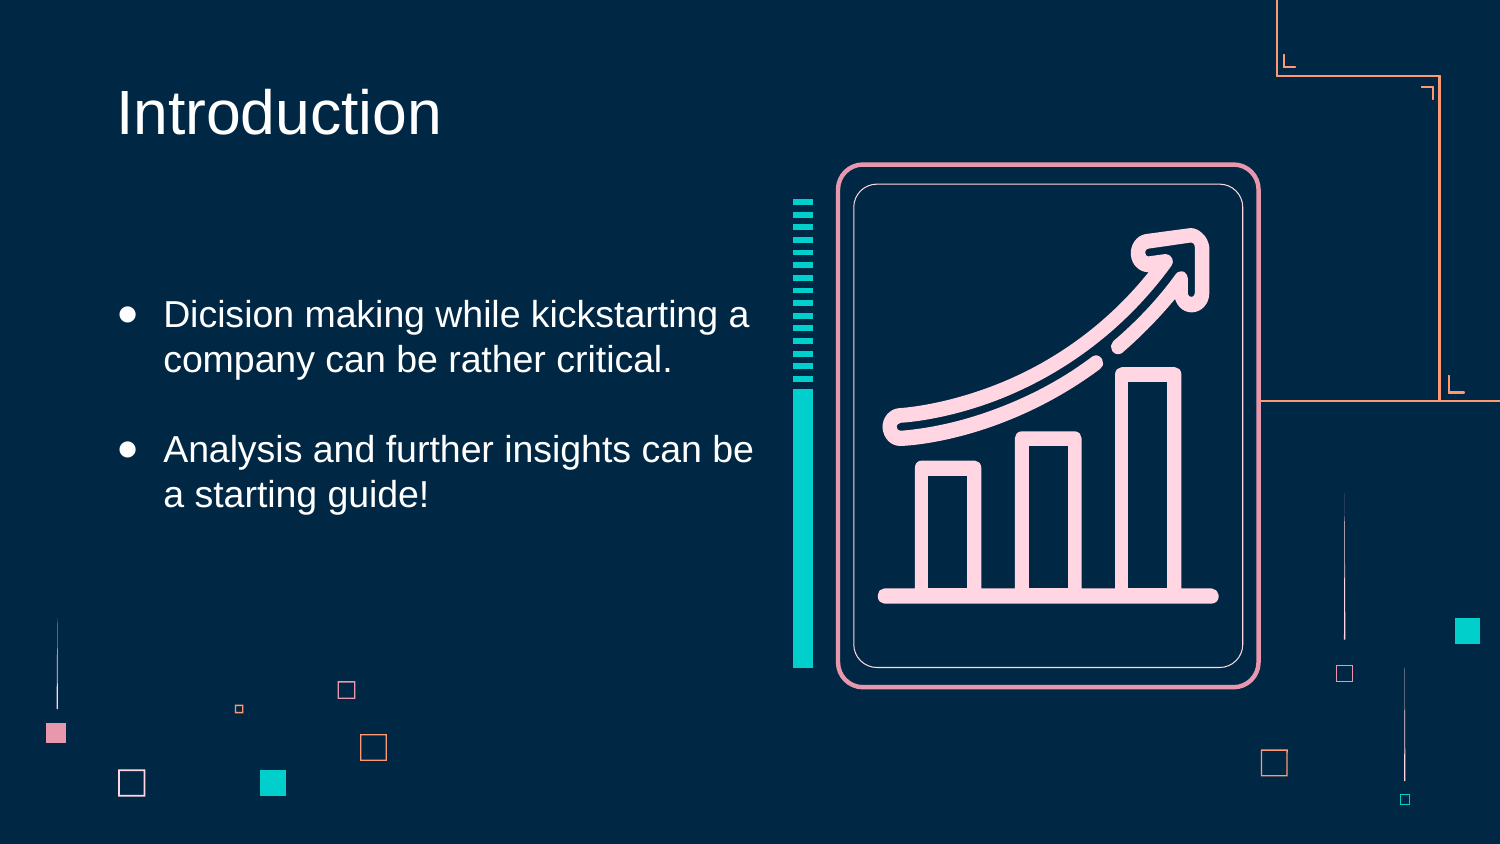

# Introduction

Dicision making while kickstarting a company can be rather critical.

Analysis and further insights can be a starting guide!